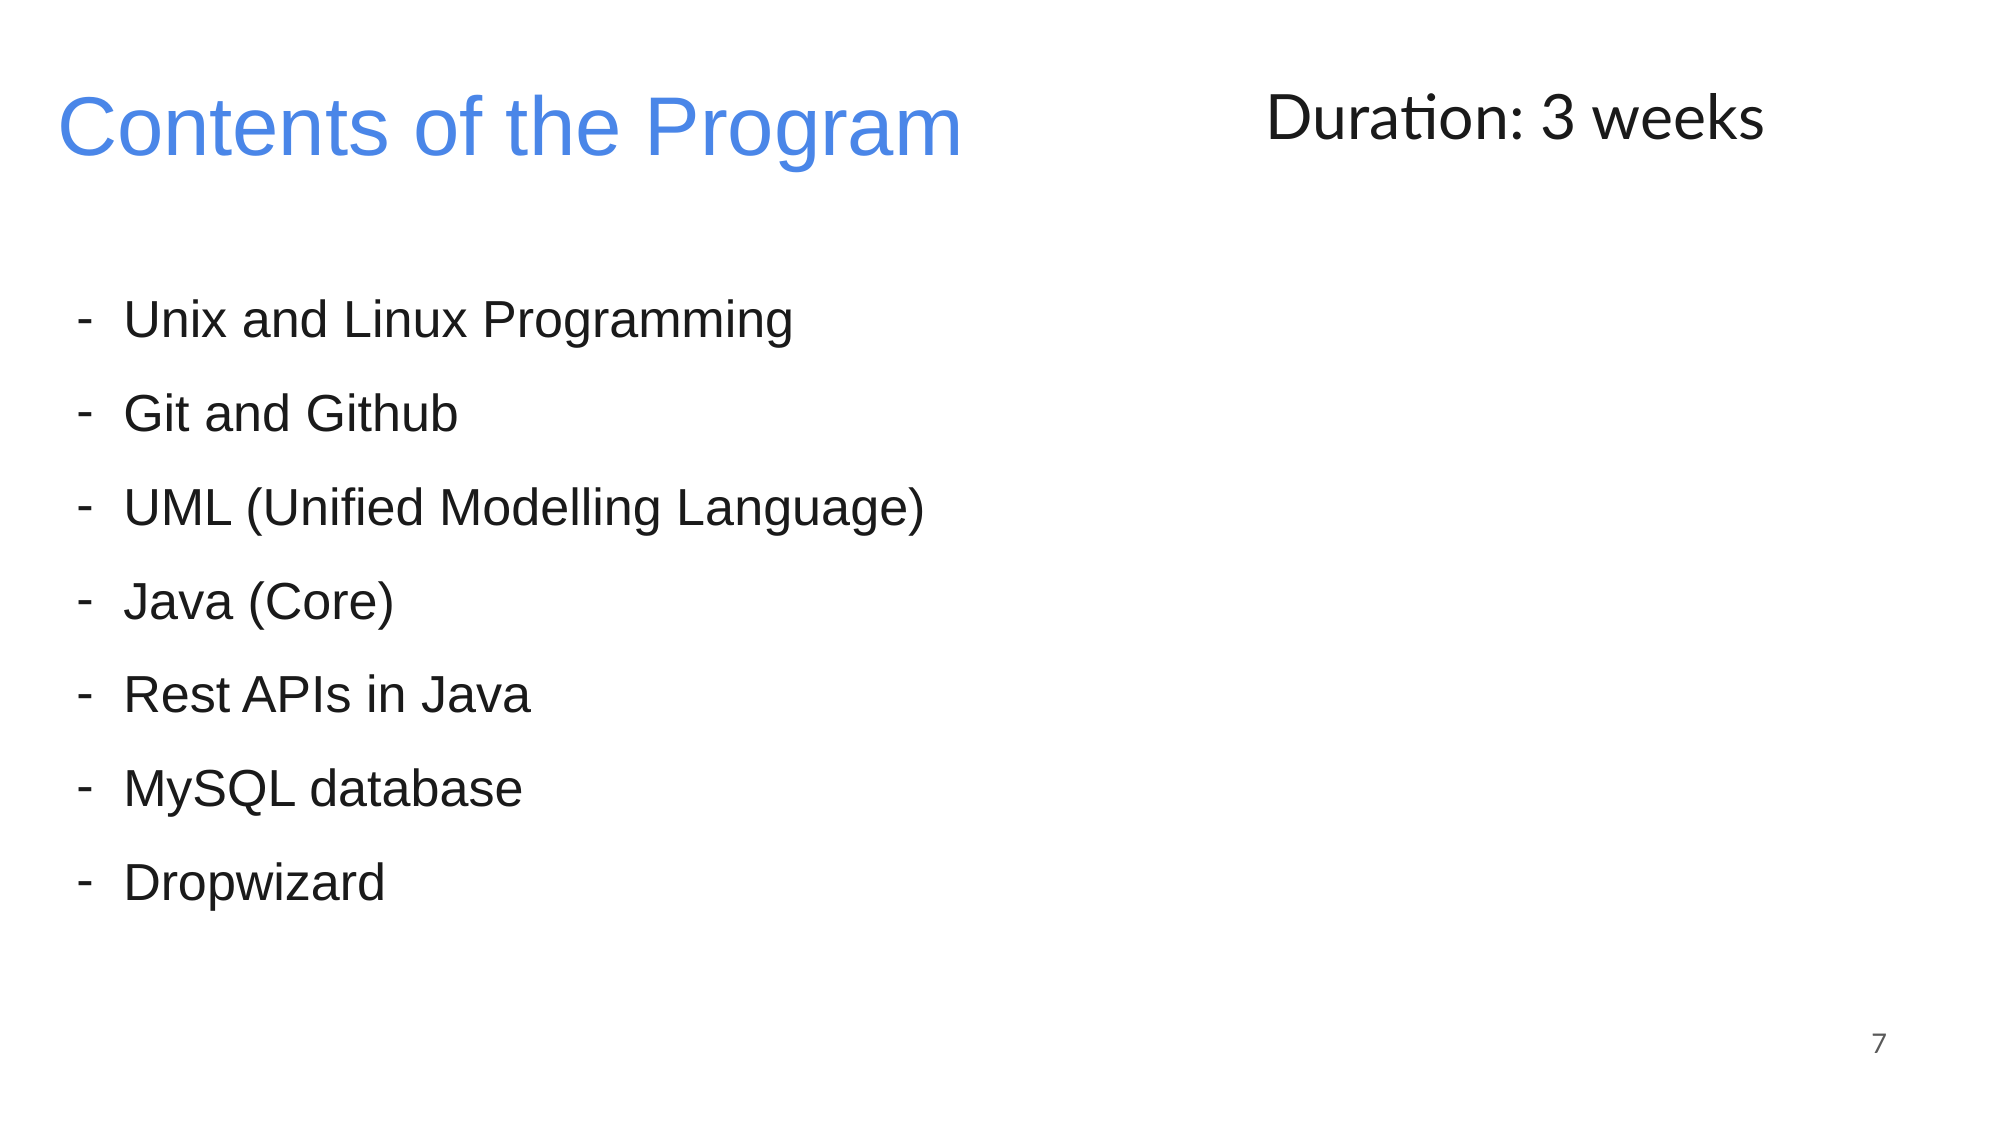

Contents of the Program
Duration: 3 weeks
Unix and Linux Programming
Git and Github
UML (Unified Modelling Language)
Java (Core)
Rest APIs in Java
MySQL database
Dropwizard

7